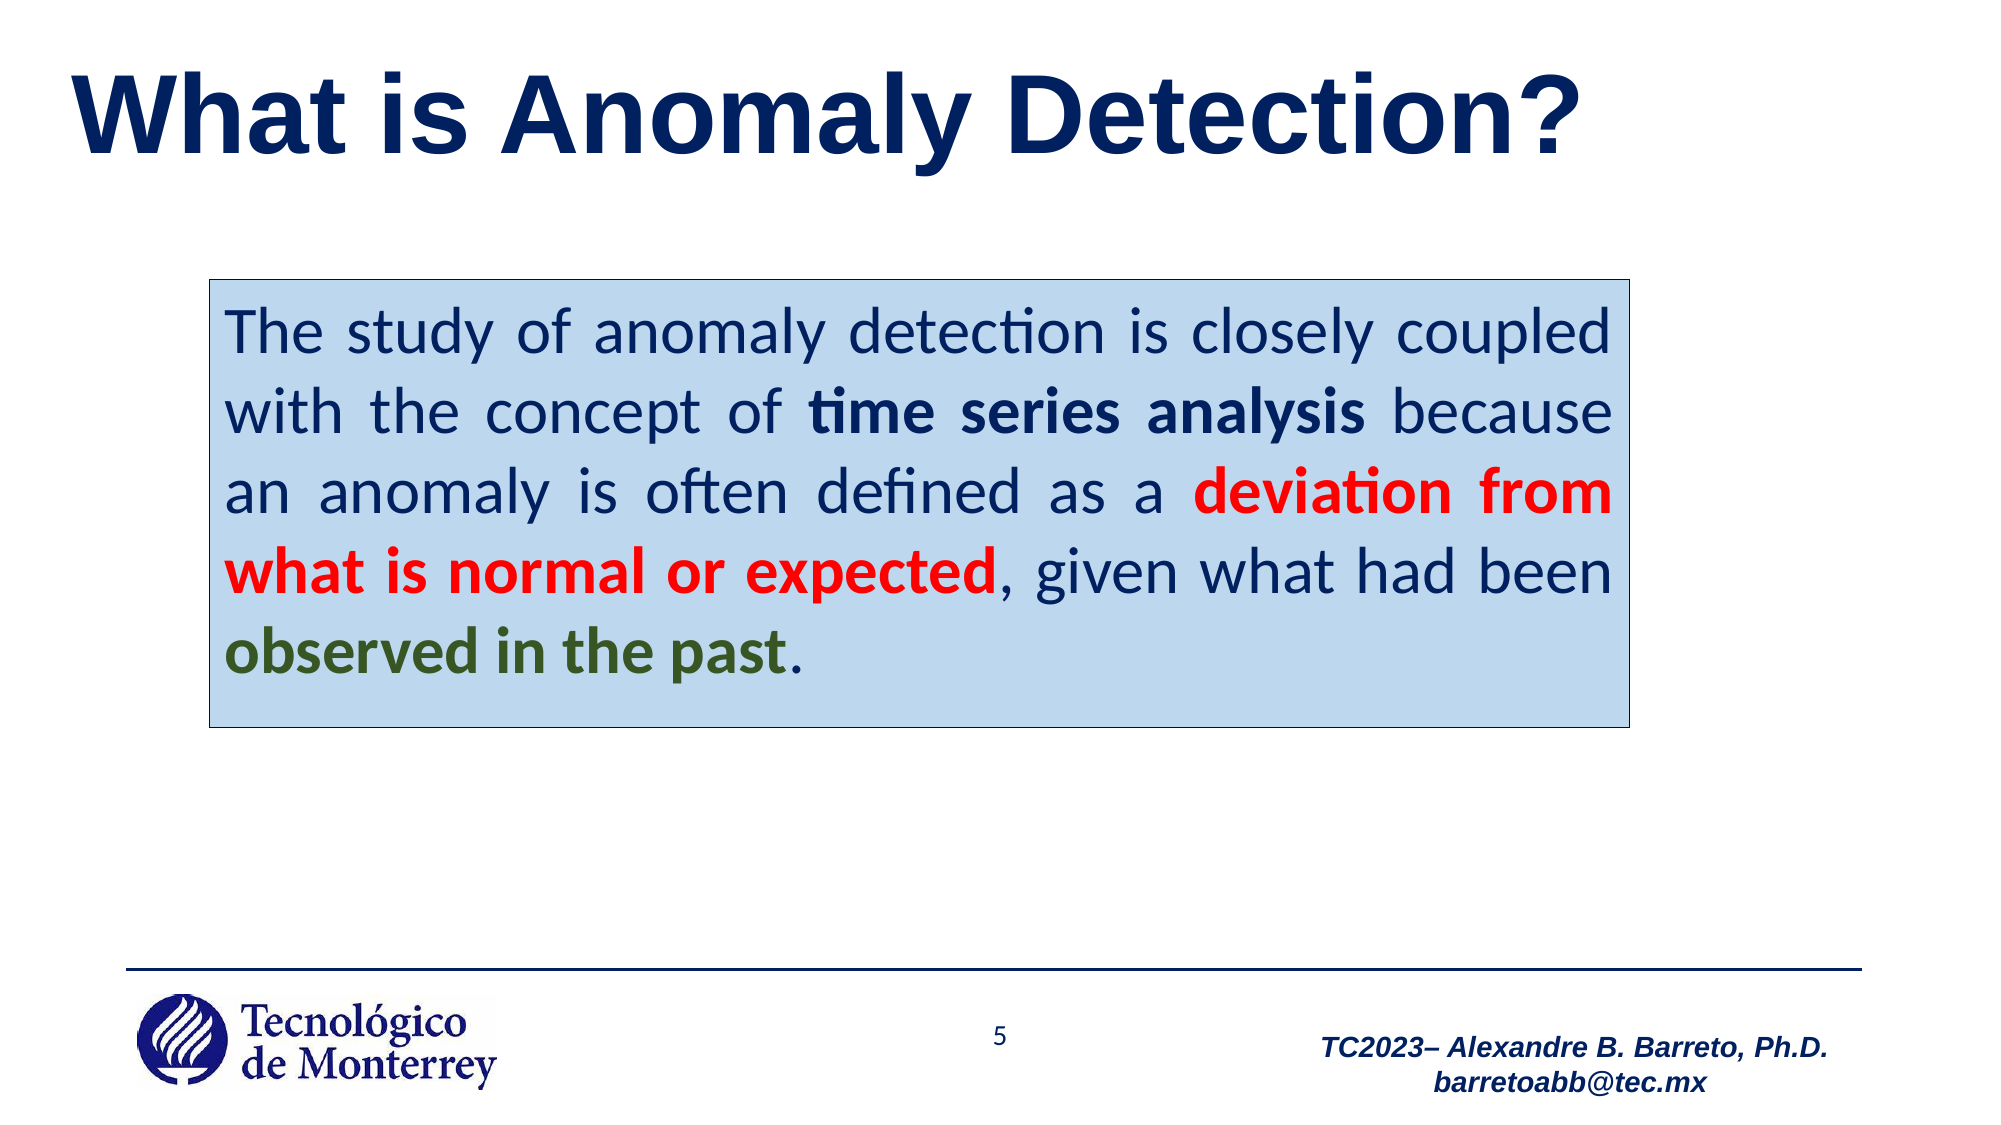

# What is Anomaly Detection?
The study of anomaly detection is closely coupled with the concept of time series analysis because an anomaly is often defined as a deviation from what is normal or expected, given what had been observed in the past.